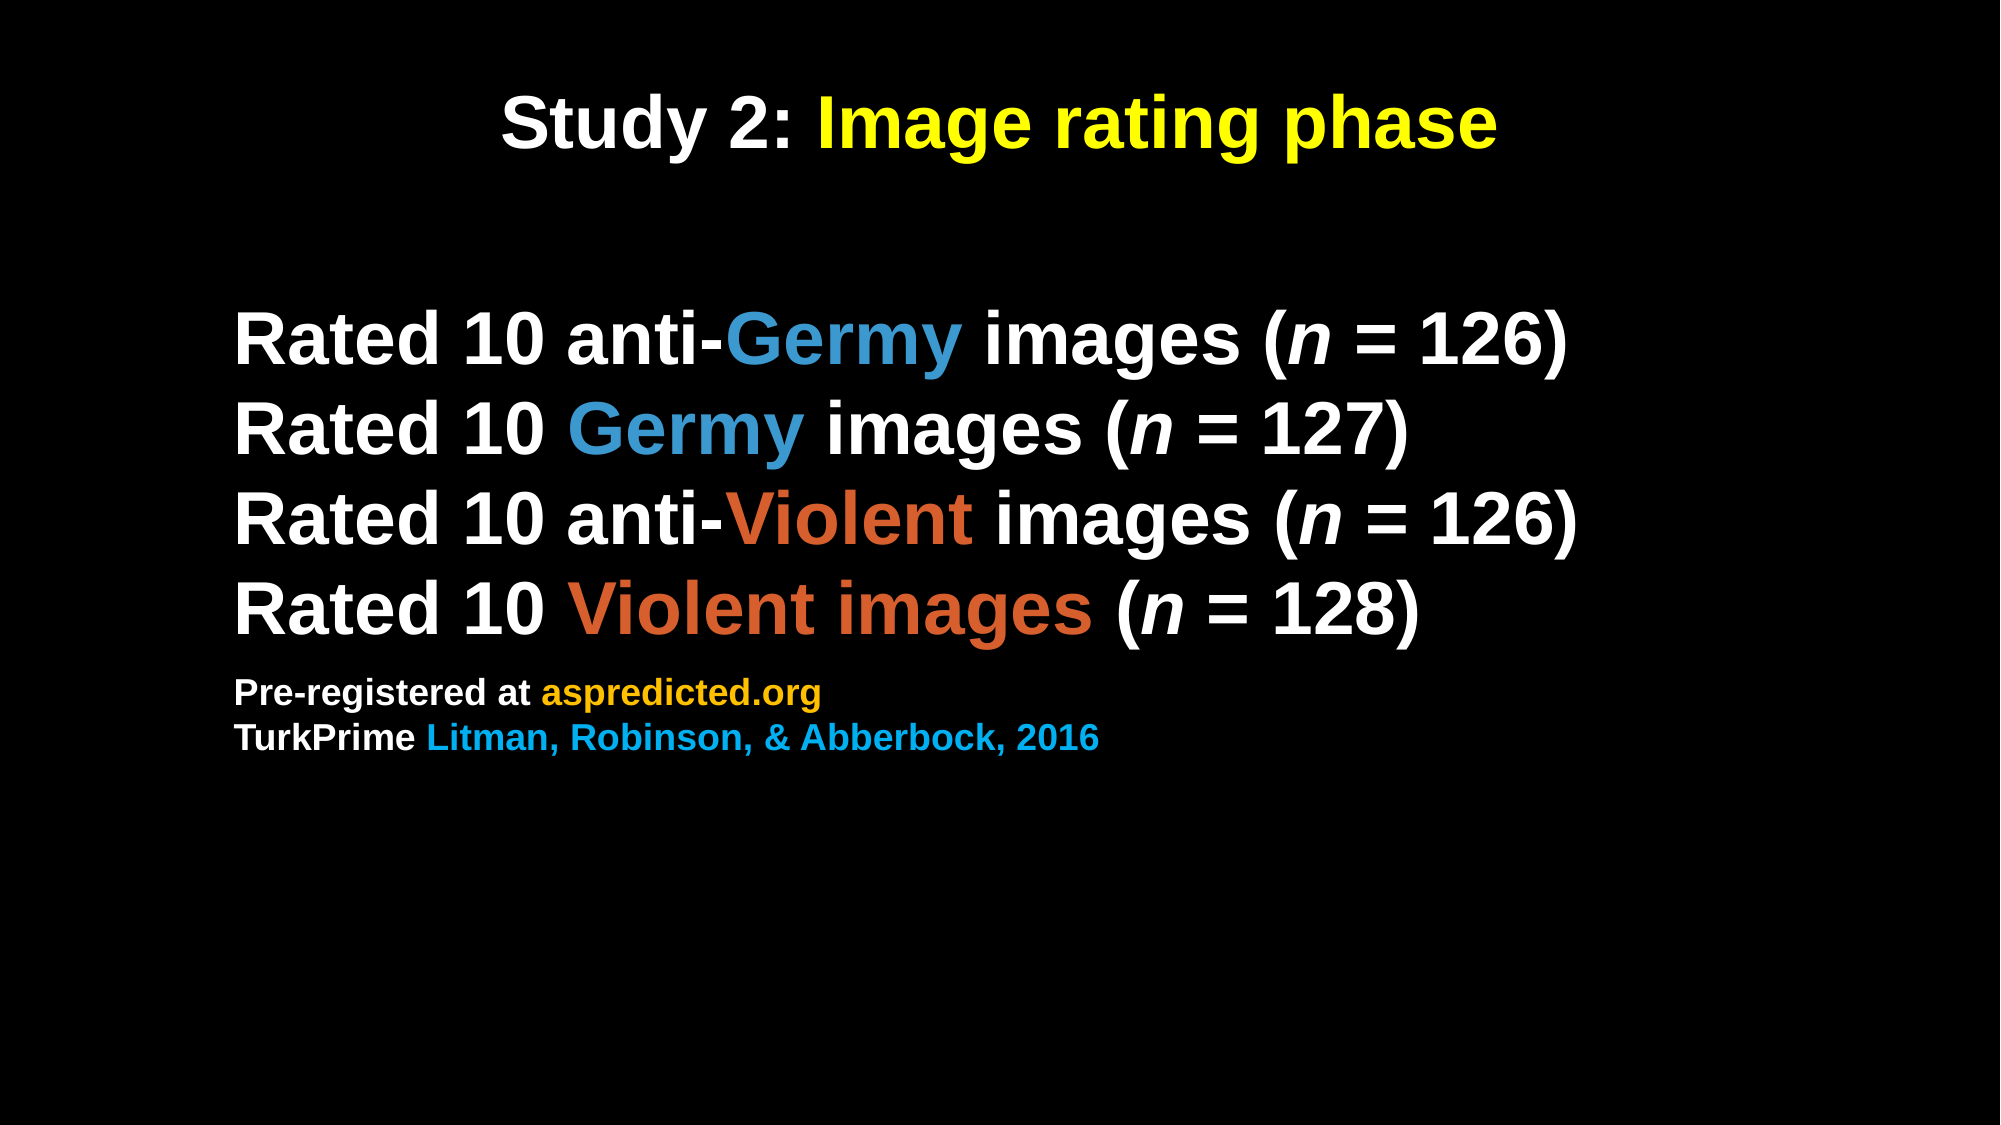

Study 2: Image rating phase
Rated 10 anti-Germy images (n = 126)
Rated 10 Germy images (n = 127)
Rated 10 anti-Violent images (n = 126)
Rated 10 Violent images (n = 128)
Pre-registered at aspredicted.org
TurkPrime Litman, Robinson, & Abberbock, 2016